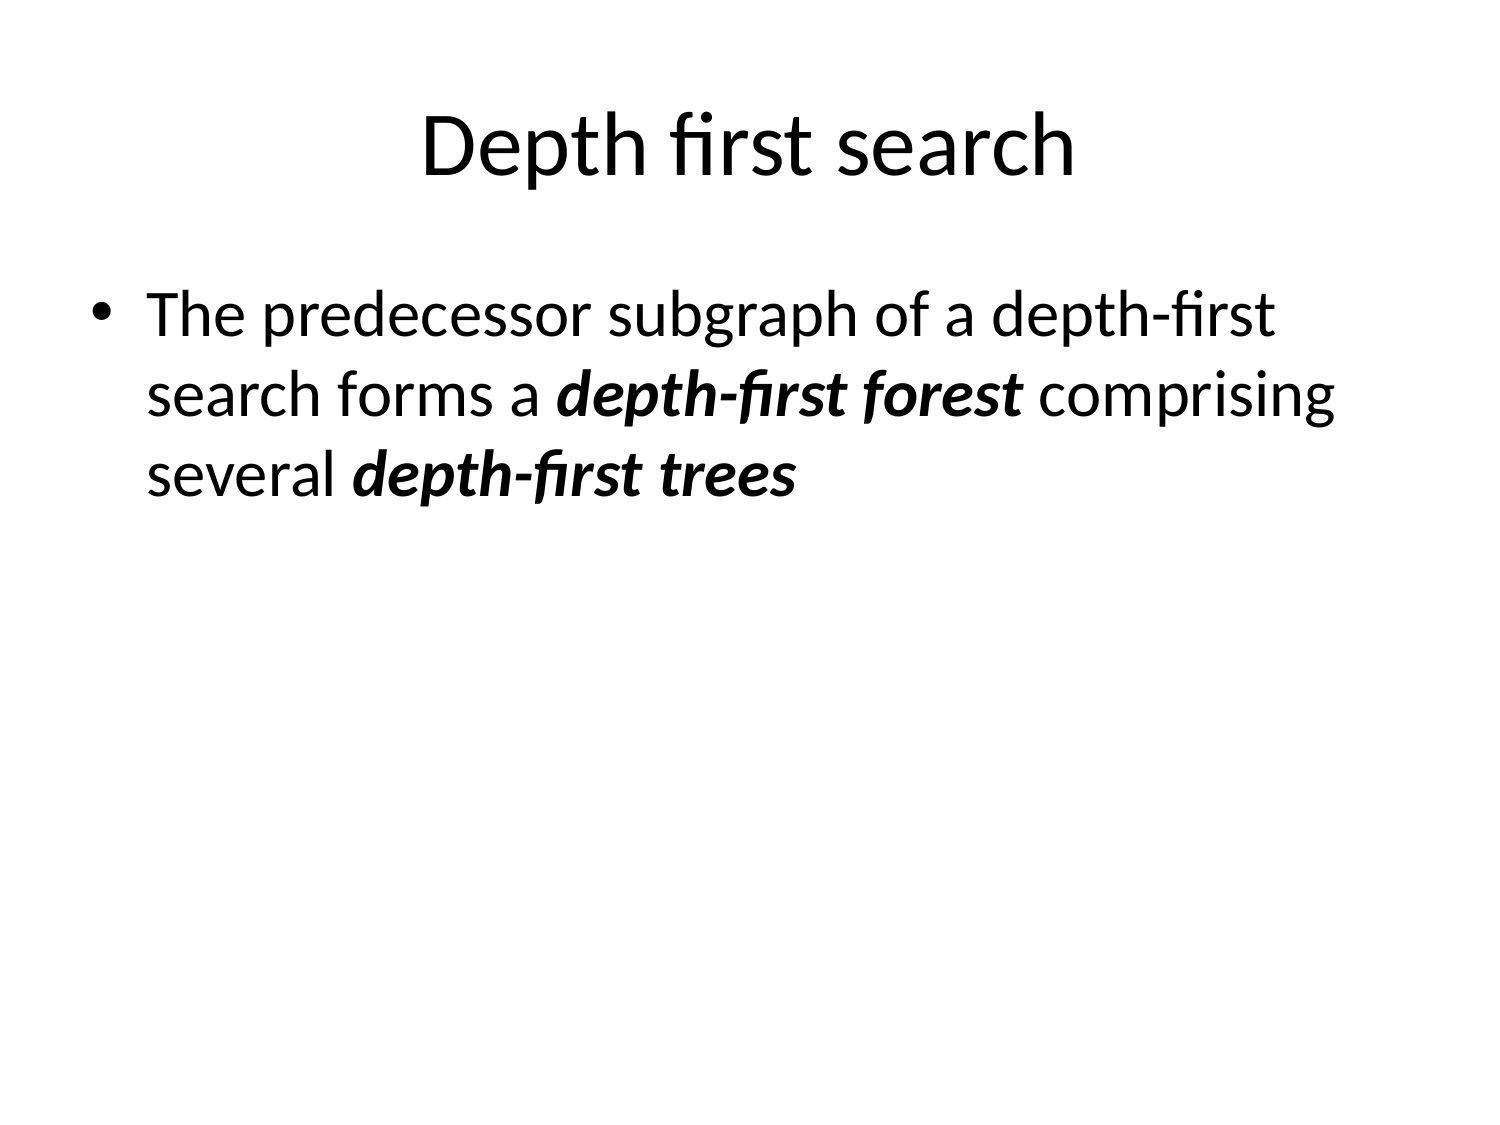

# Depth first search
The predecessor subgraph of a depth-first search forms a depth-first forest comprising several depth-first trees